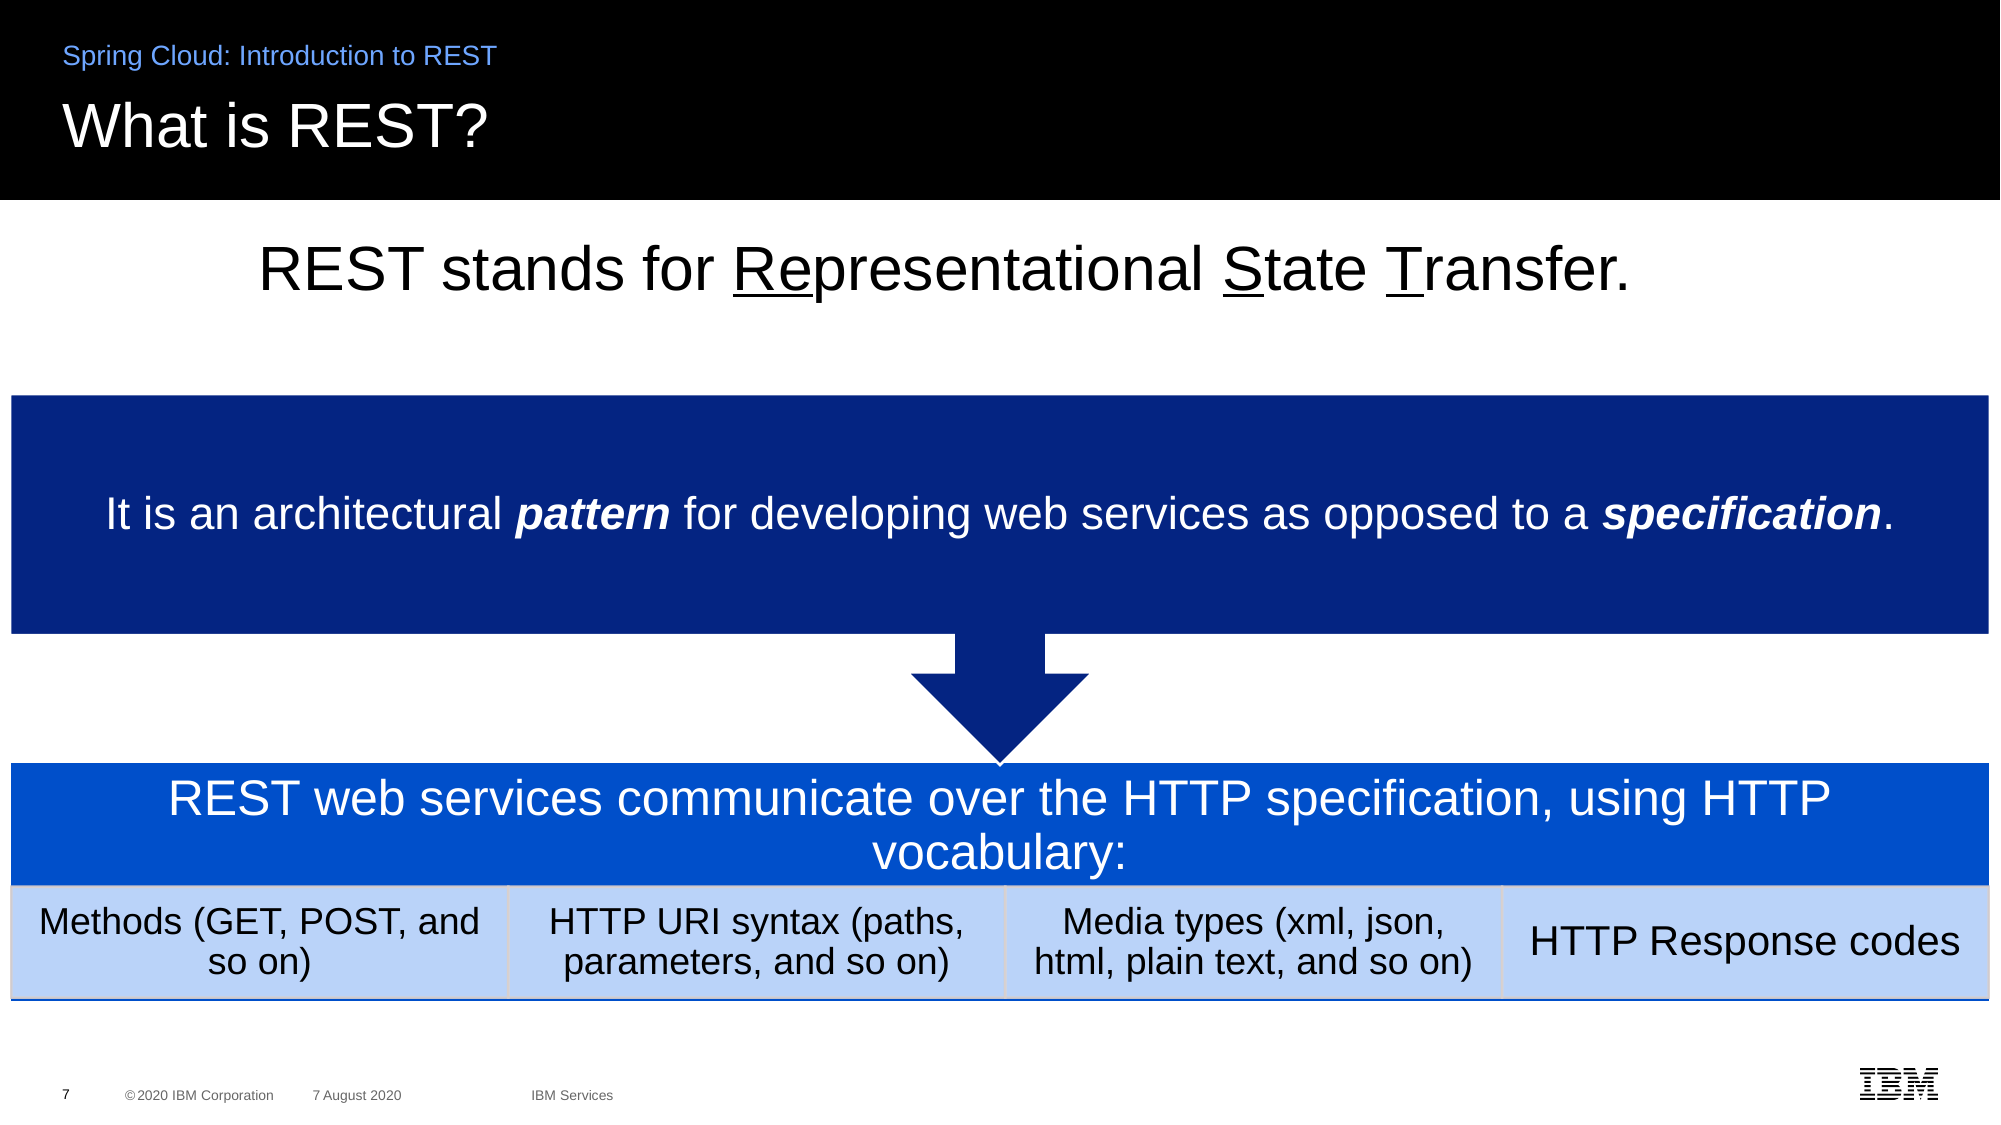

Spring Cloud: Introduction to REST
# What is REST?
REST stands for Representational State Transfer.
REST web services communicate over the HTTP specification, using HTTP vocabulary:
Methods (GET, POST, and so on)
HTTP URI syntax (paths, parameters, and so on)
Media types (xml, json, html, plain text, and so on)
HTTP Response codes
It is an architectural pattern for developing web services as opposed to a specification.